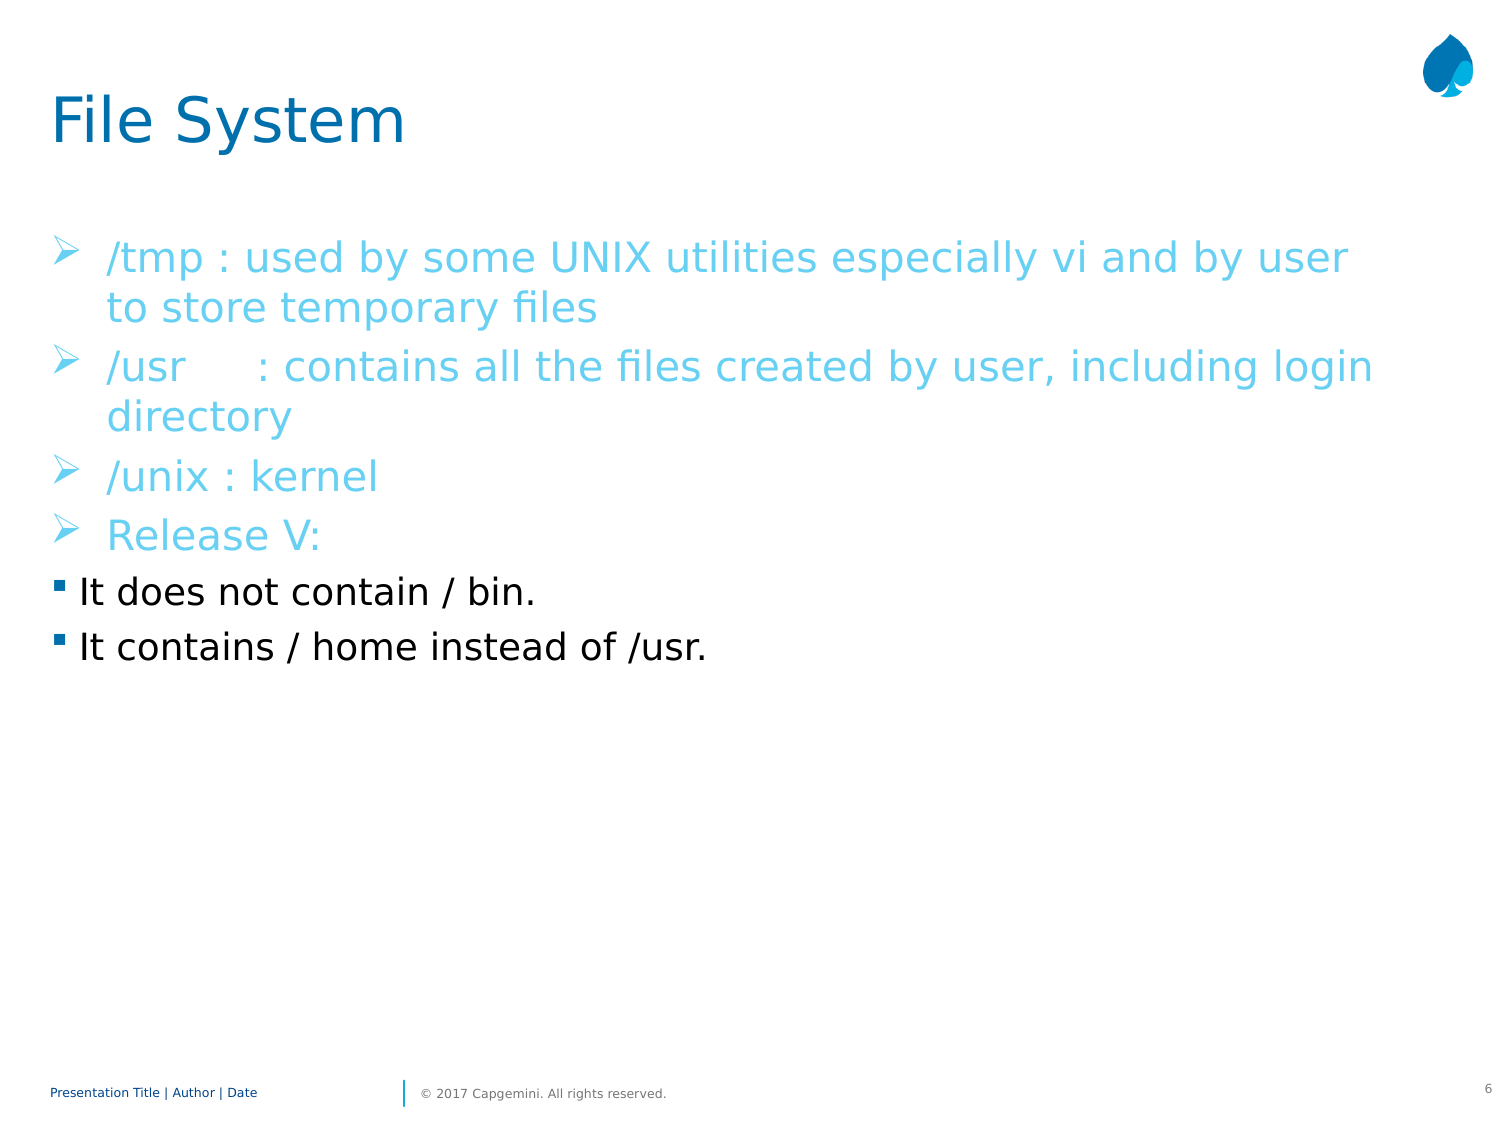

# File System
/tmp : used by some UNIX utilities especially vi and by user to store temporary files
/usr	: contains all the files created by user, including login directory
/unix : kernel
Release V:
It does not contain / bin.
It contains / home instead of /usr.